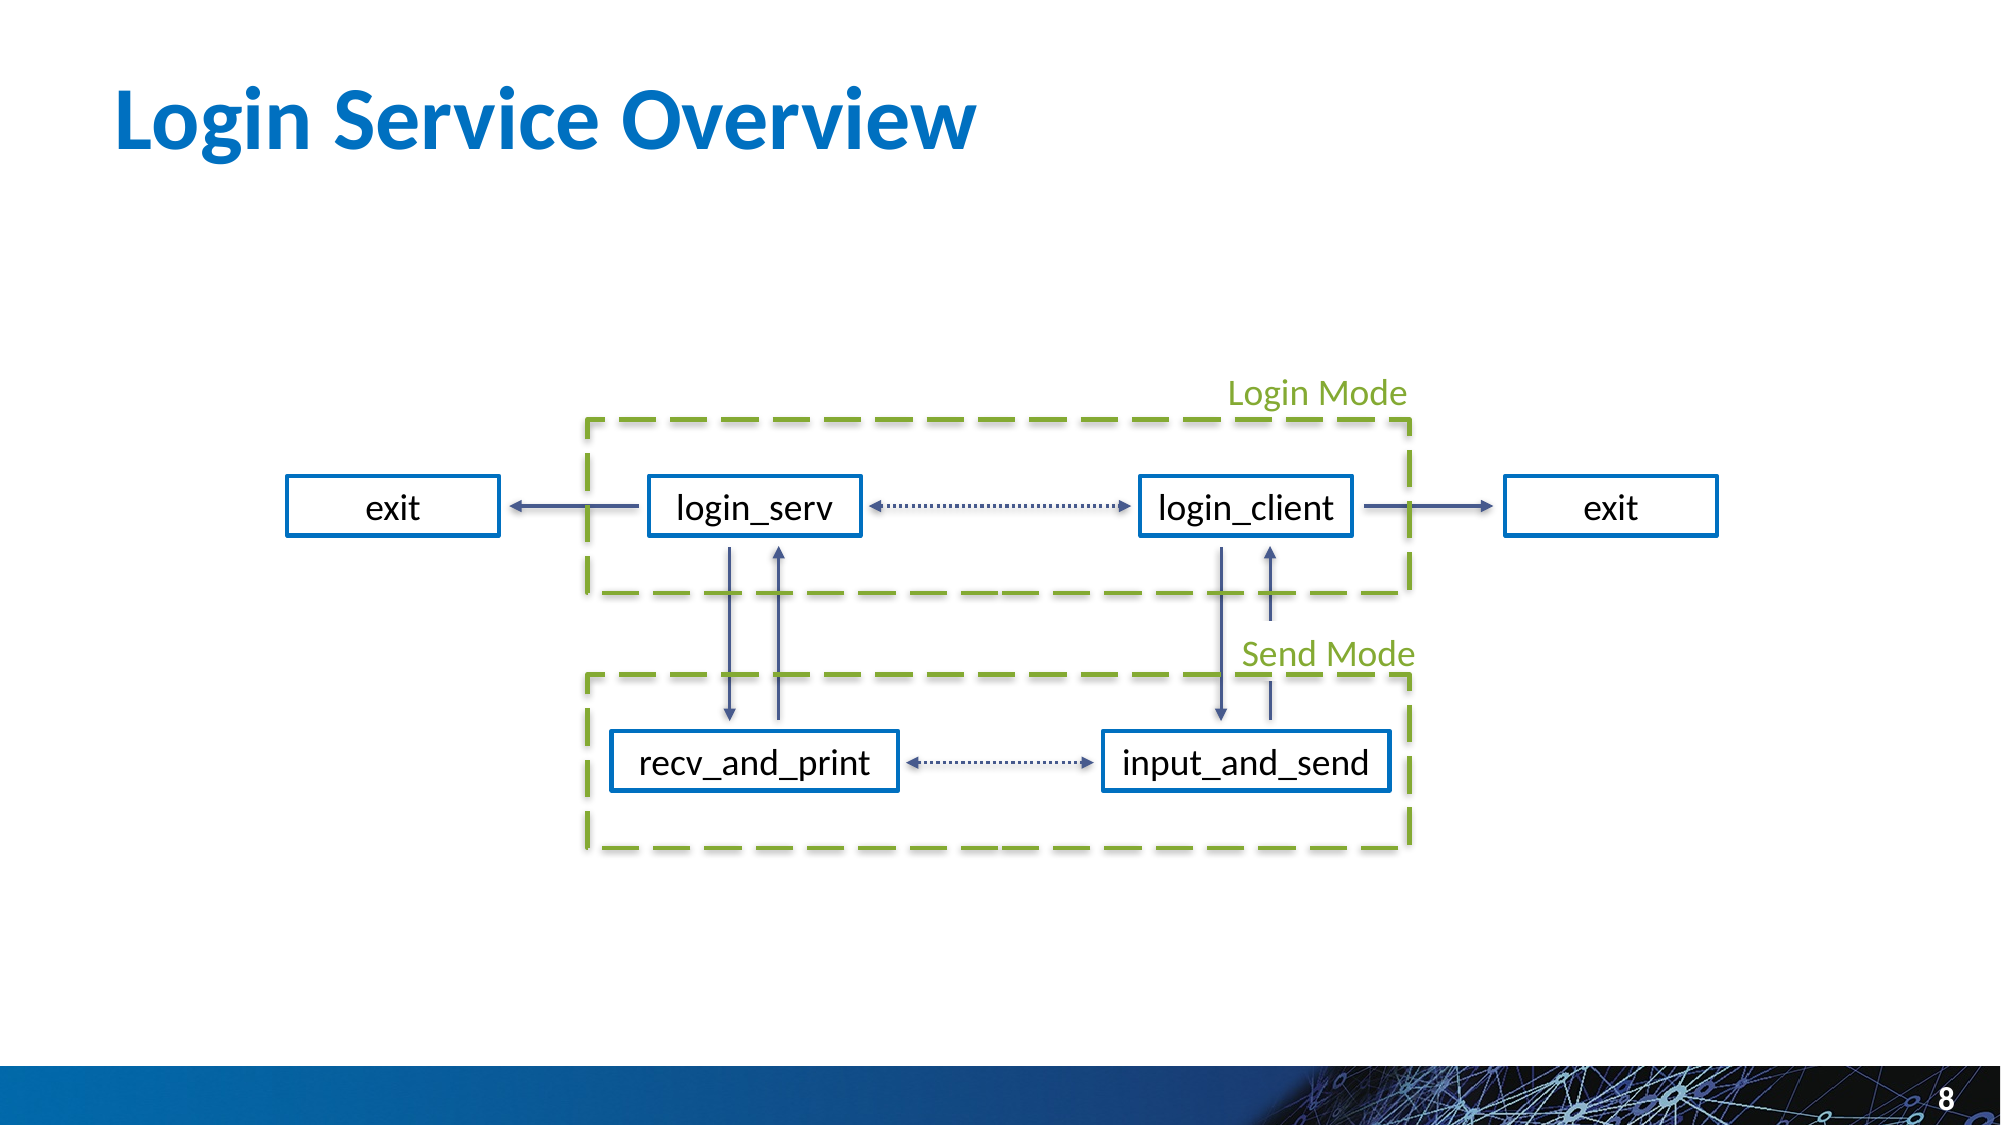

# Login Service Overview
Login Mode

exit
login_serv
login_client
exit
Send Mode

recv_and_print
input_and_send
8